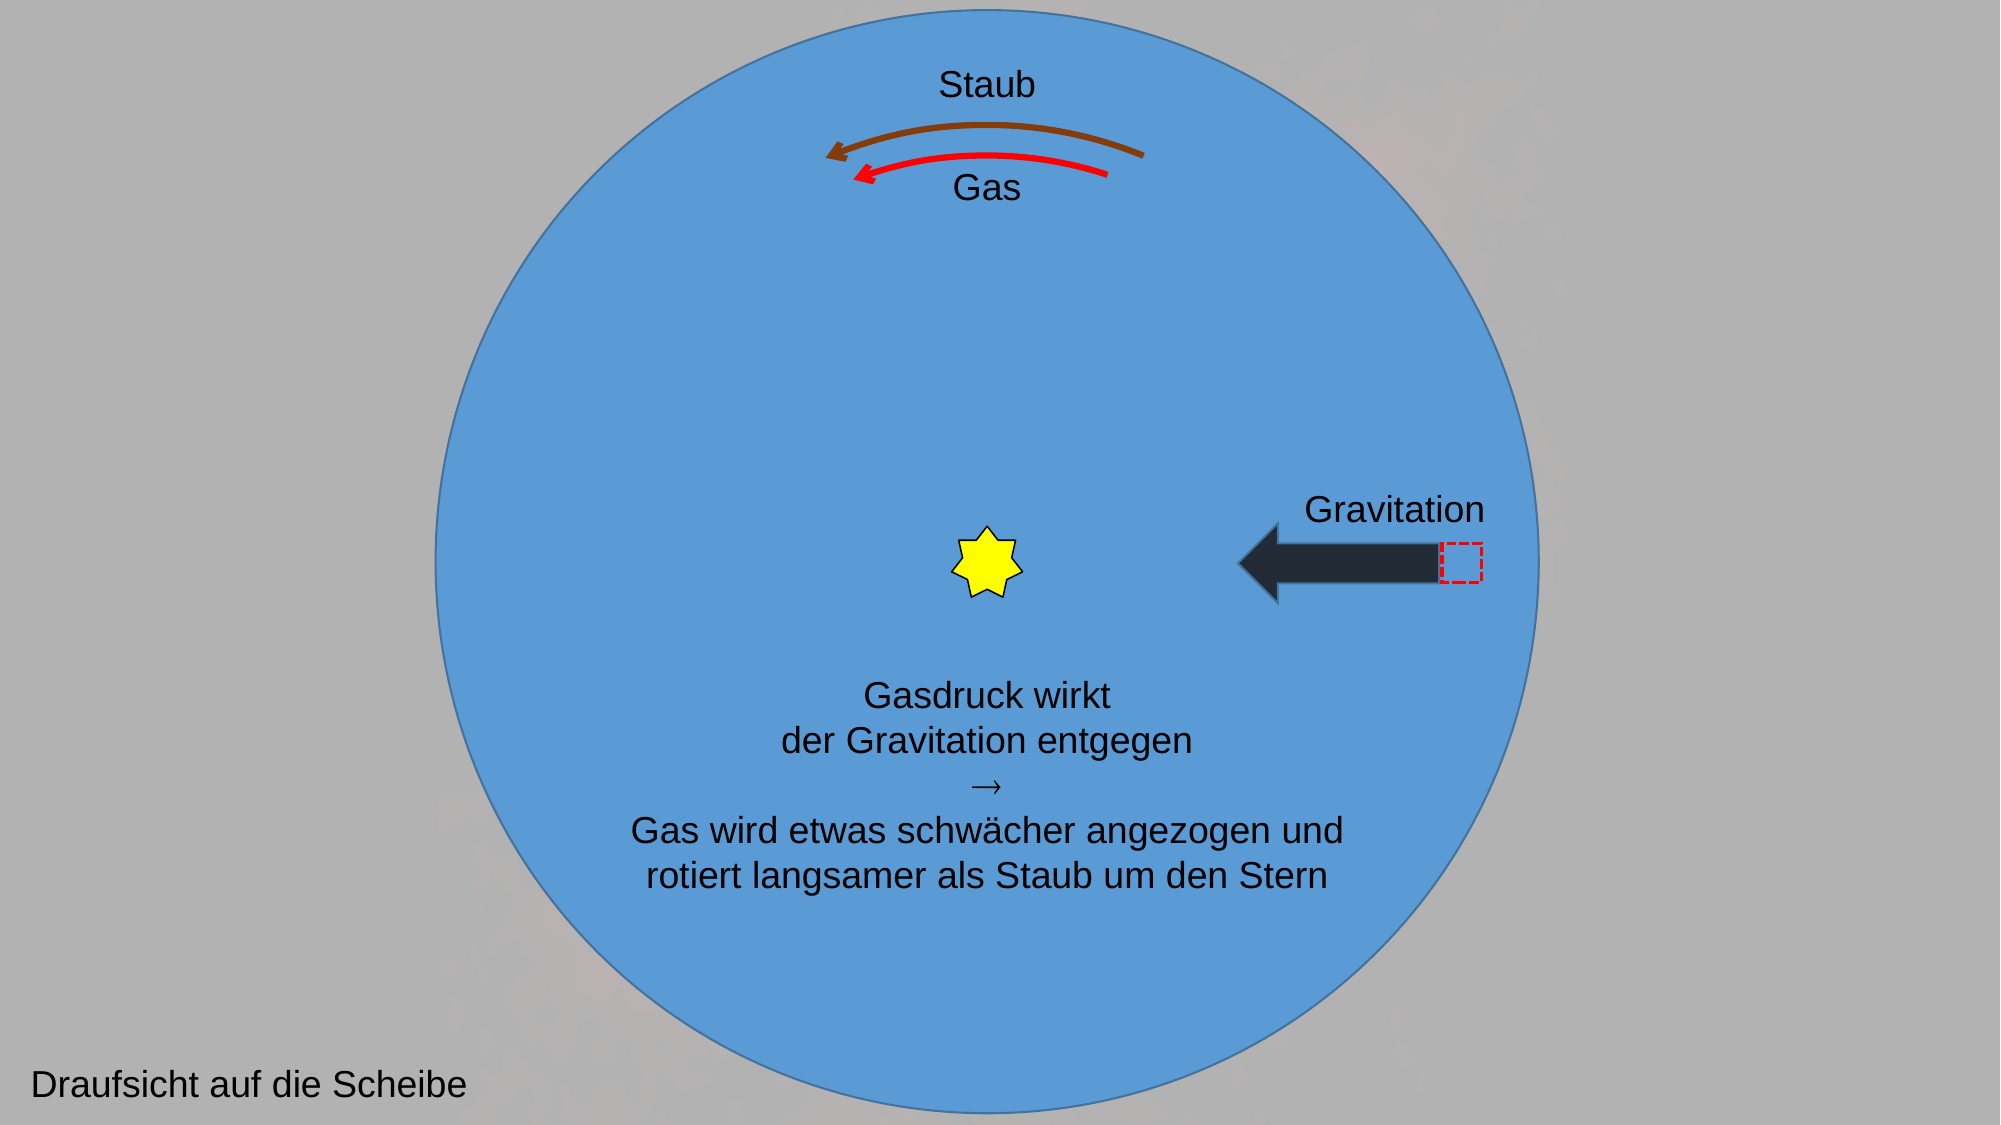

Staub

Gas
Gravitation

Gasdruck wirkt
der Gravitation entgegen
→
Gas wird etwas schwächer angezogen und rotiert langsamer als Staub um den Stern
Draufsicht auf die Scheibe